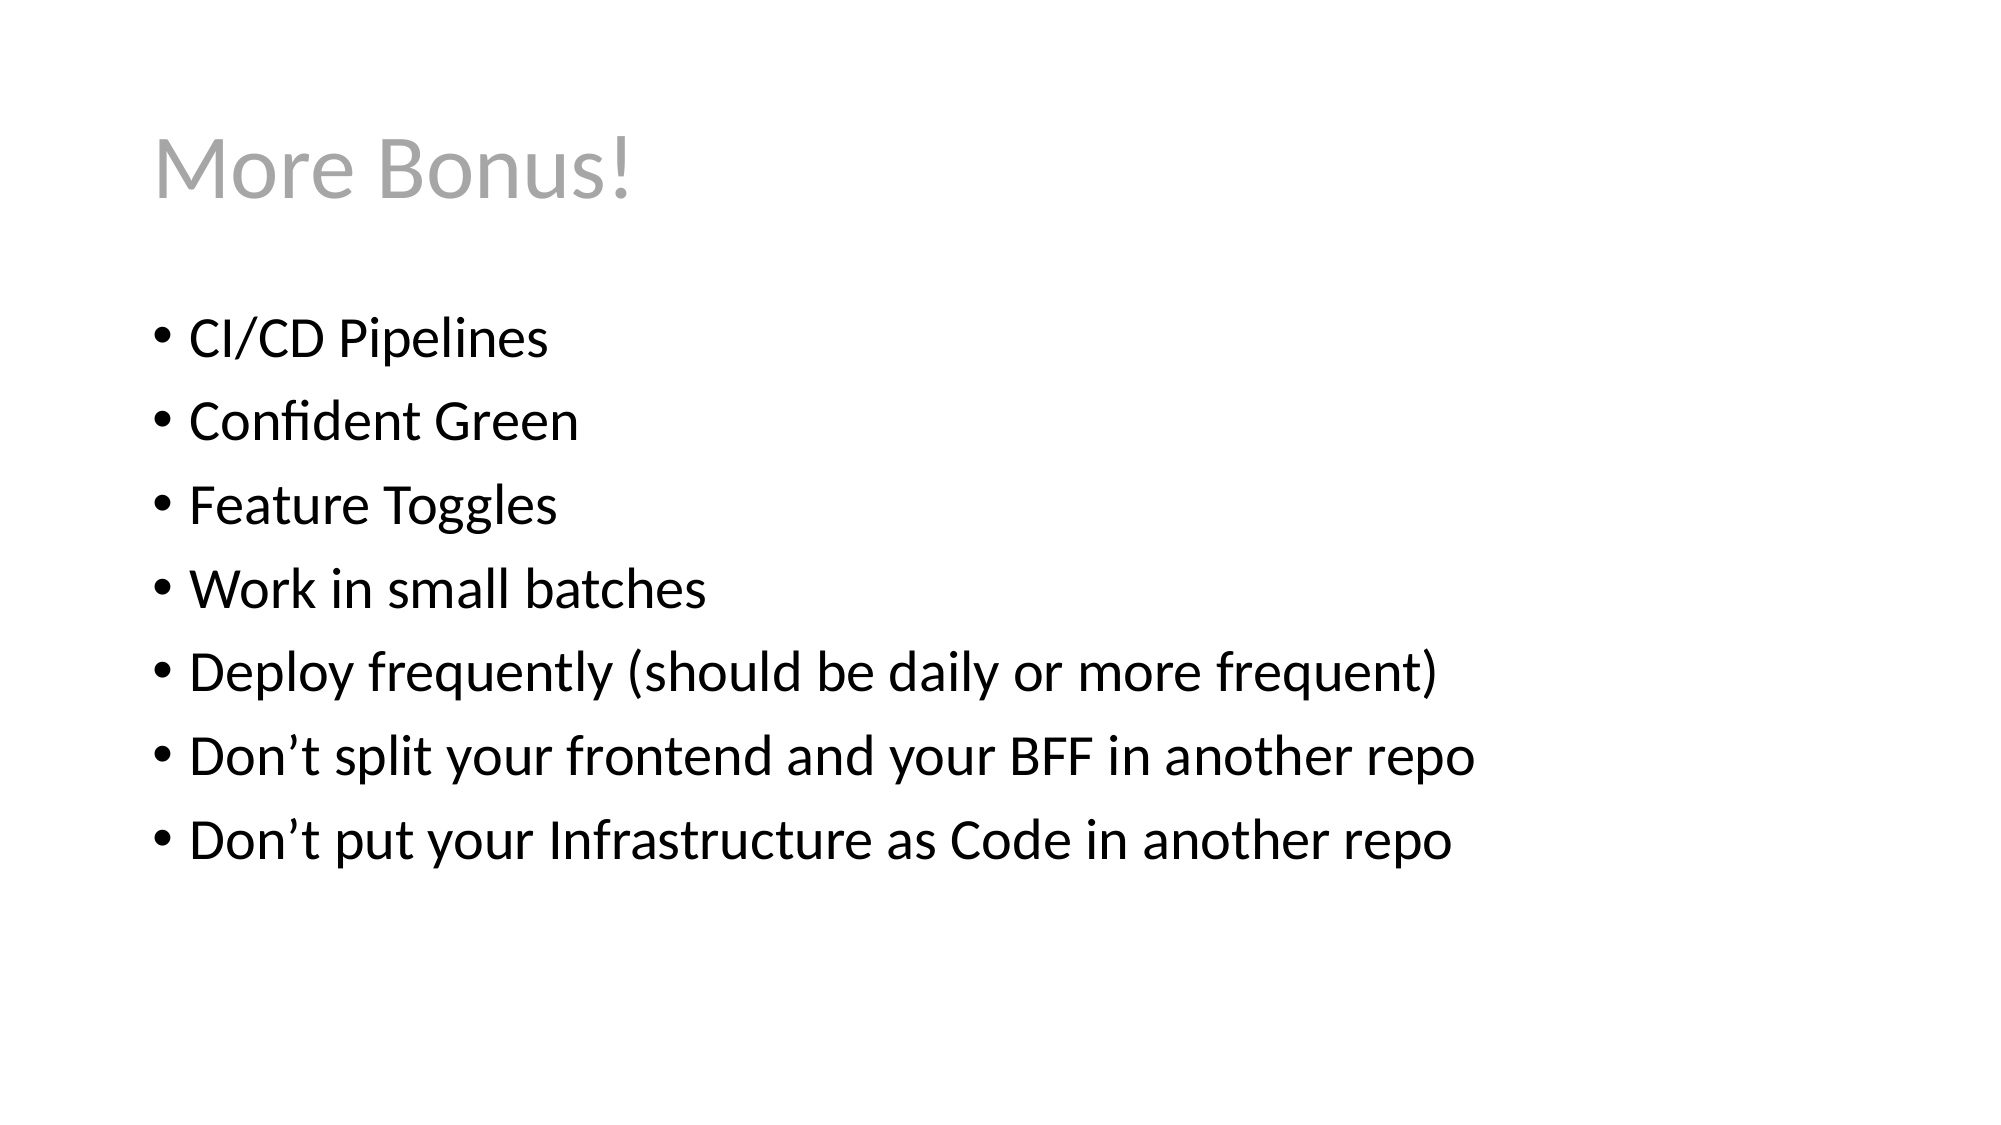

# More Bonus!
CI/CD Pipelines
Confident Green
Feature Toggles
Work in small batches
Deploy frequently (should be daily or more frequent)
Don’t split your frontend and your BFF in another repo
Don’t put your Infrastructure as Code in another repo